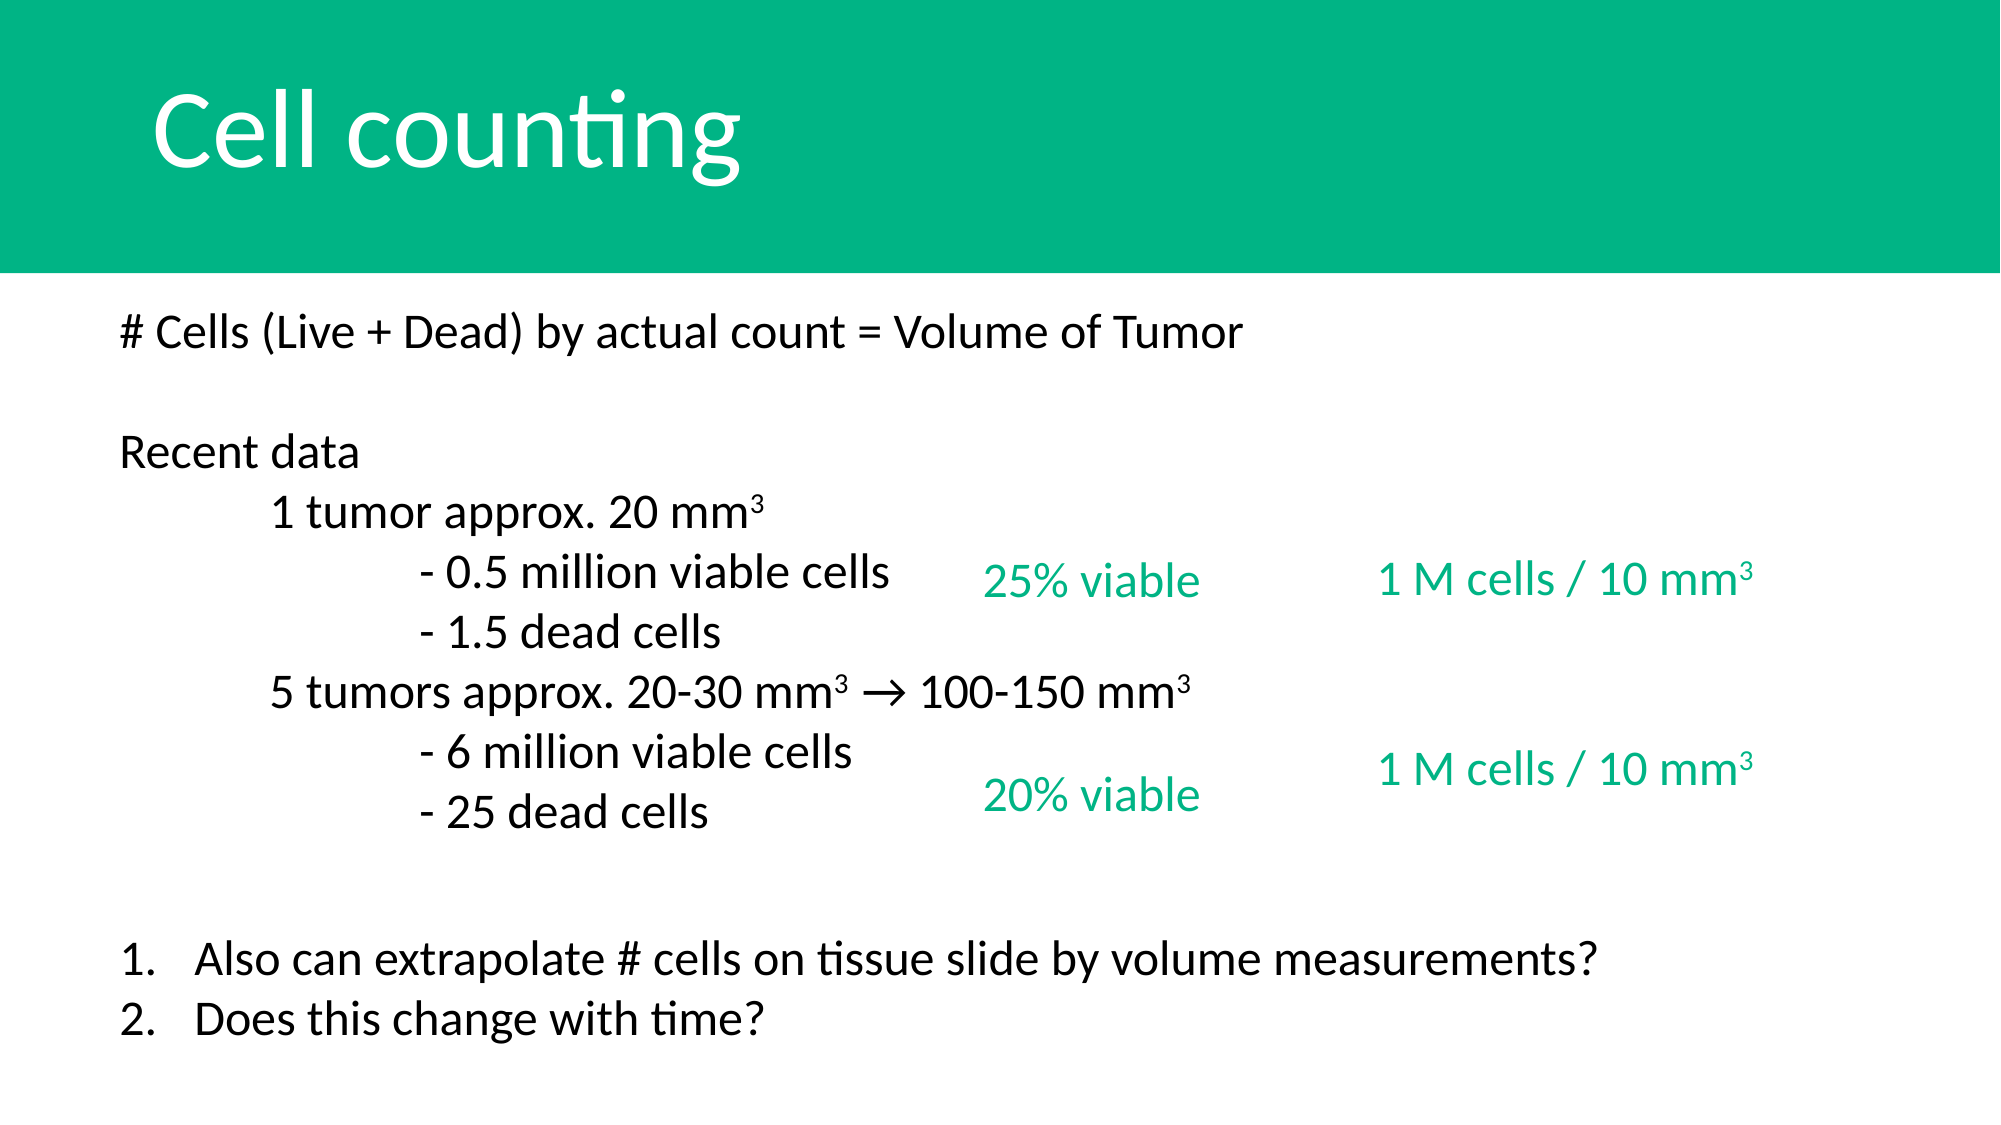

# Cell counting
# Cells (Live + Dead) by actual count = Volume of Tumor

Recent data
	1 tumor approx. 20 mm3
		- 0.5 million viable cells
		- 1.5 dead cells
	5 tumors approx. 20-30 mm3  → 100-150 mm3
		- 6 million viable cells
		- 25 dead cells

Also can extrapolate # cells on tissue slide by volume measurements?
Does this change with time?
1 M cells / 10 mm3
25% viable
1 M cells / 10 mm3
20% viable